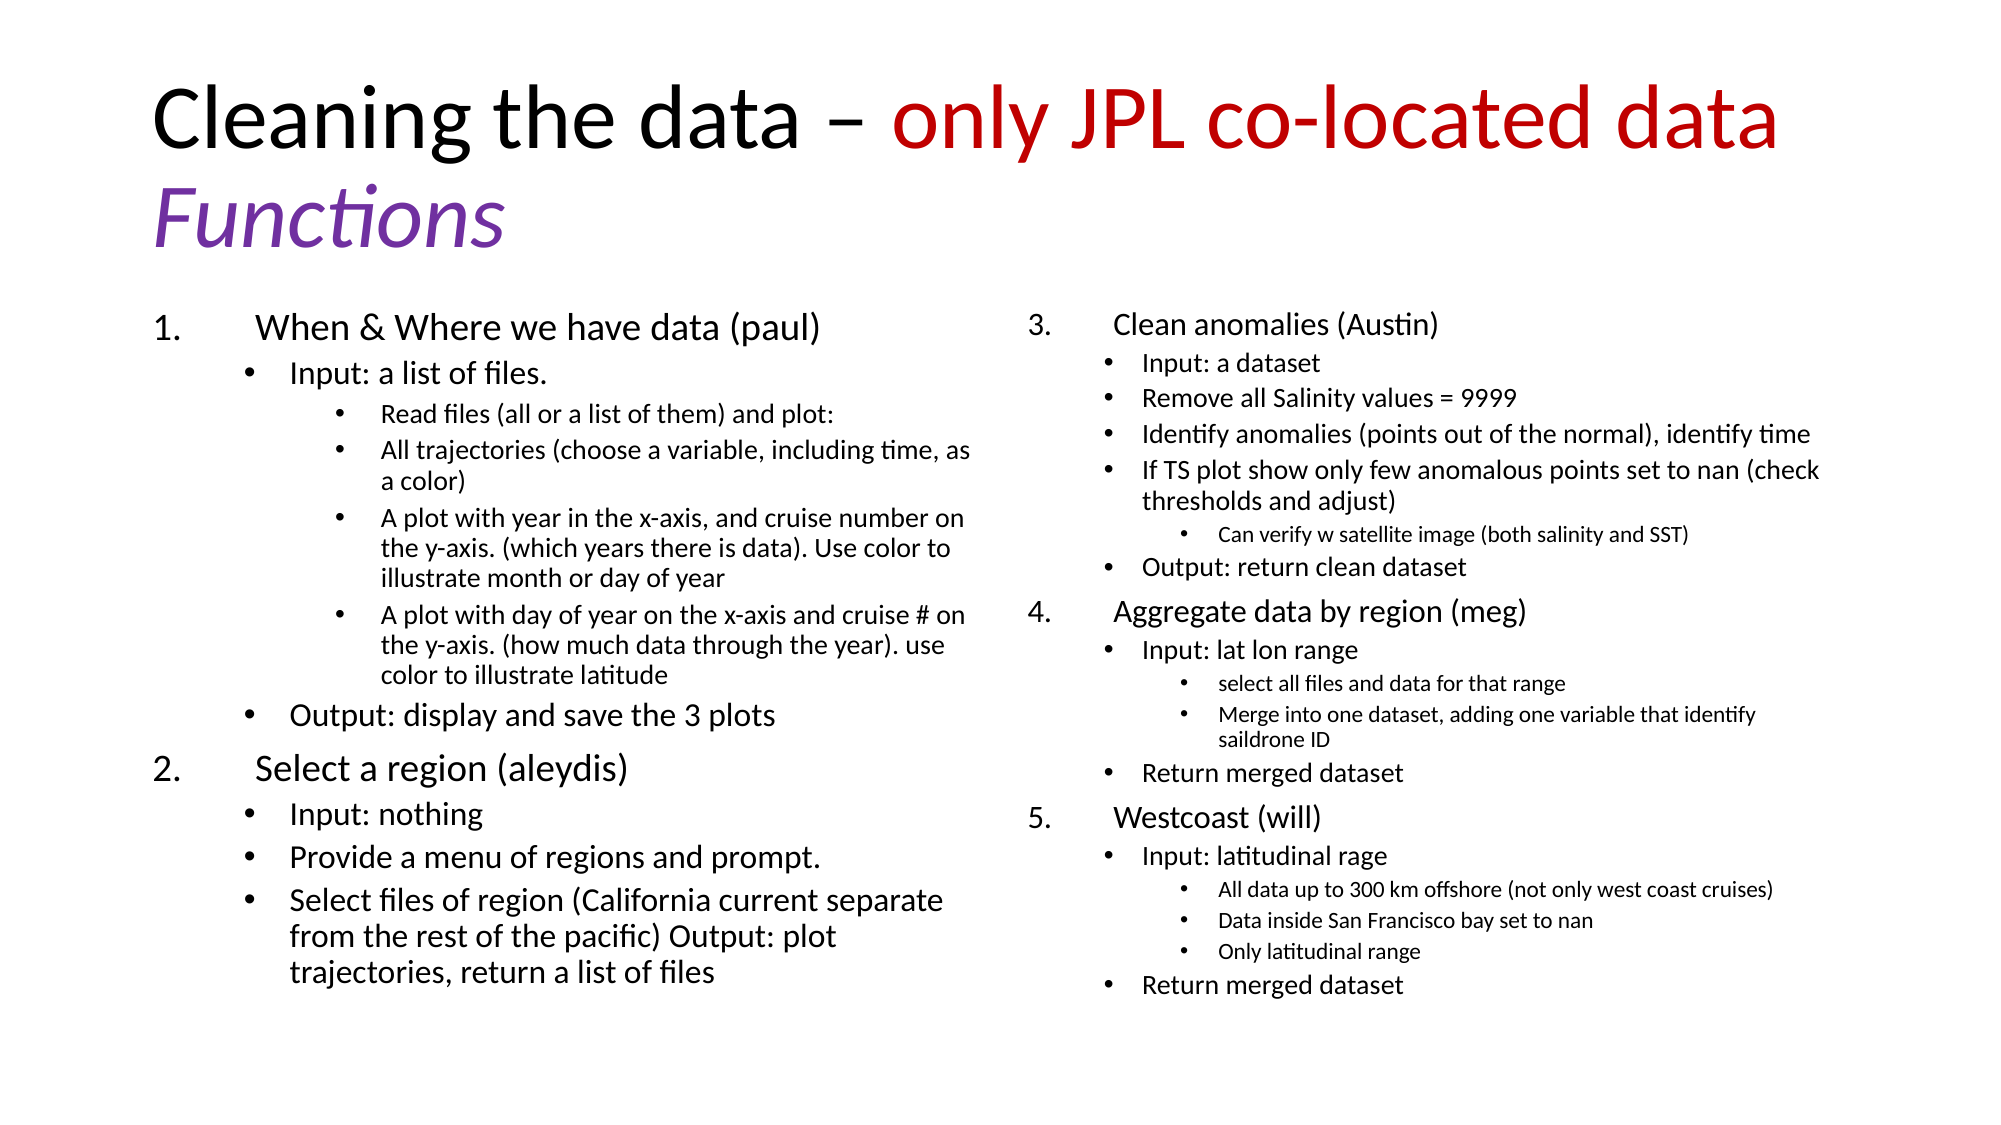

# Cleaning the data – only JPL co-located data Functions
When & Where we have data (paul)
Input: a list of files.
Read files (all or a list of them) and plot:
All trajectories (choose a variable, including time, as a color)
A plot with year in the x-axis, and cruise number on the y-axis. (which years there is data). Use color to illustrate month or day of year
A plot with day of year on the x-axis and cruise # on the y-axis. (how much data through the year). use color to illustrate latitude
Output: display and save the 3 plots
Select a region (aleydis)
Input: nothing
Provide a menu of regions and prompt.
Select files of region (California current separate from the rest of the pacific) Output: plot trajectories, return a list of files
Clean anomalies (Austin)
Input: a dataset
Remove all Salinity values = 9999
Identify anomalies (points out of the normal), identify time
If TS plot show only few anomalous points set to nan (check thresholds and adjust)
Can verify w satellite image (both salinity and SST)
Output: return clean dataset
Aggregate data by region (meg)
Input: lat lon range
select all files and data for that range
Merge into one dataset, adding one variable that identify saildrone ID
Return merged dataset
Westcoast (will)
Input: latitudinal rage
All data up to 300 km offshore (not only west coast cruises)
Data inside San Francisco bay set to nan
Only latitudinal range
Return merged dataset